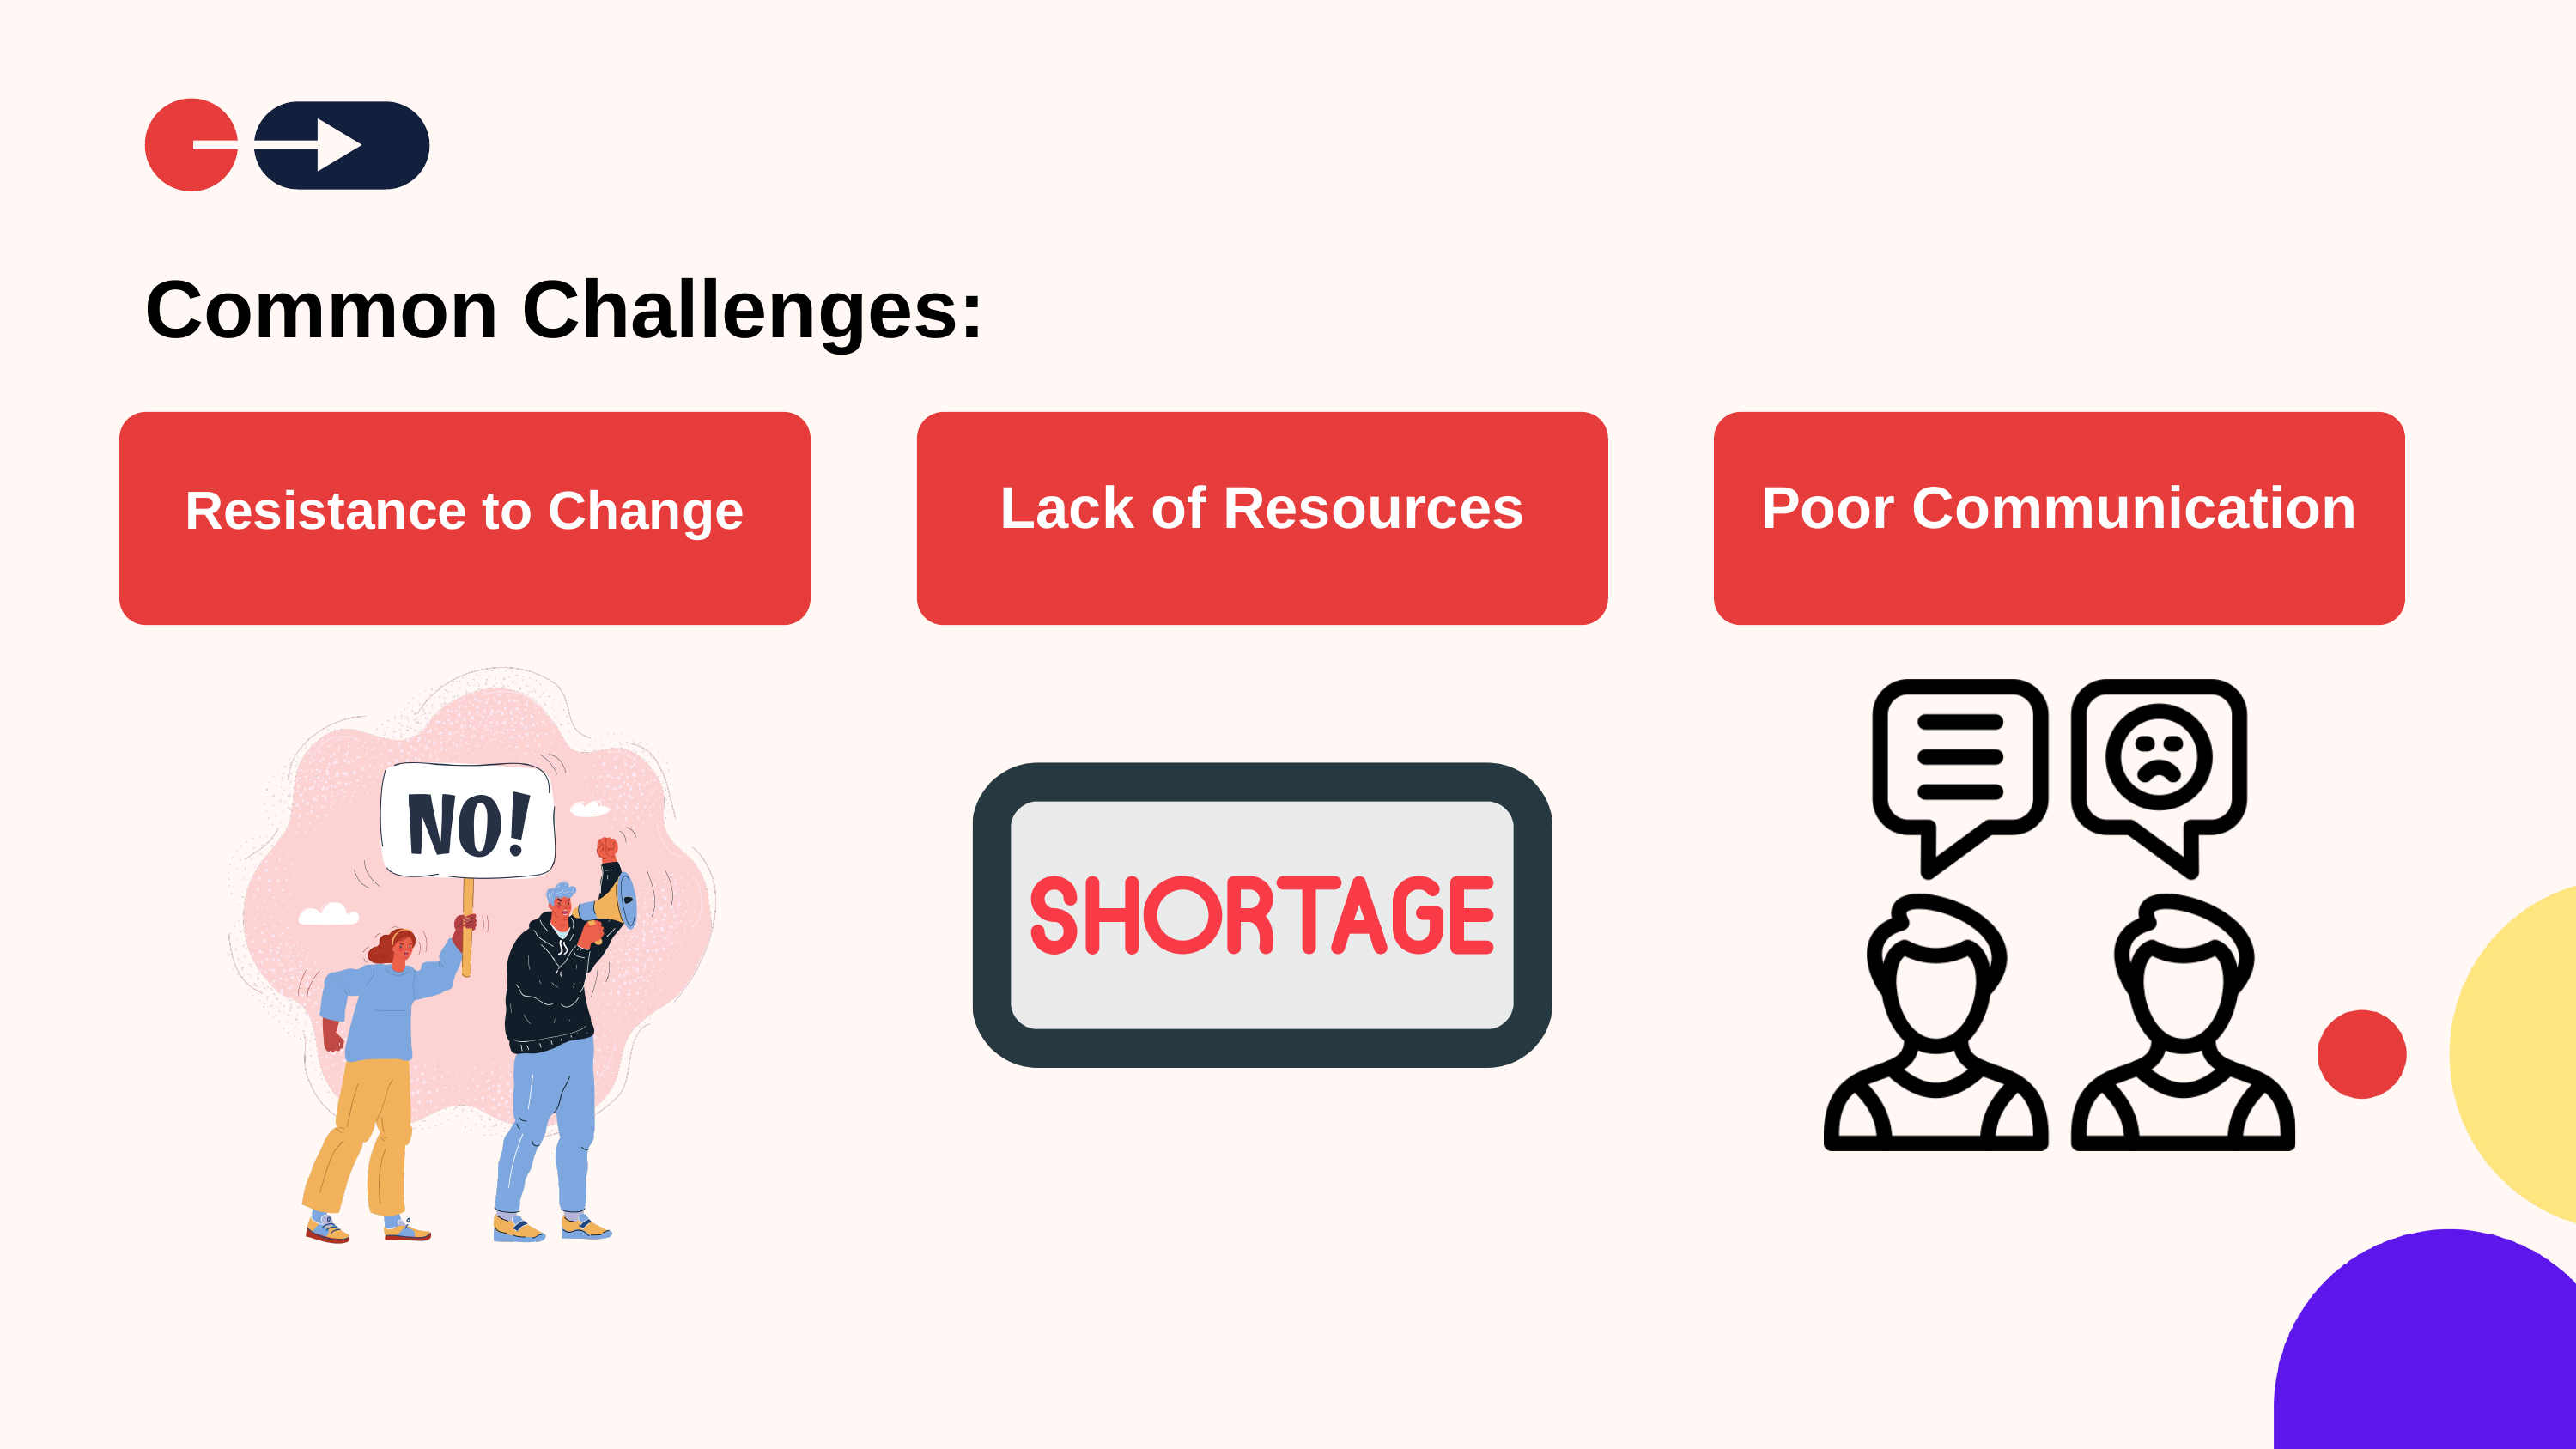

Common Challenges:

Resistance to Change

Lack of Resources

Poor Communication